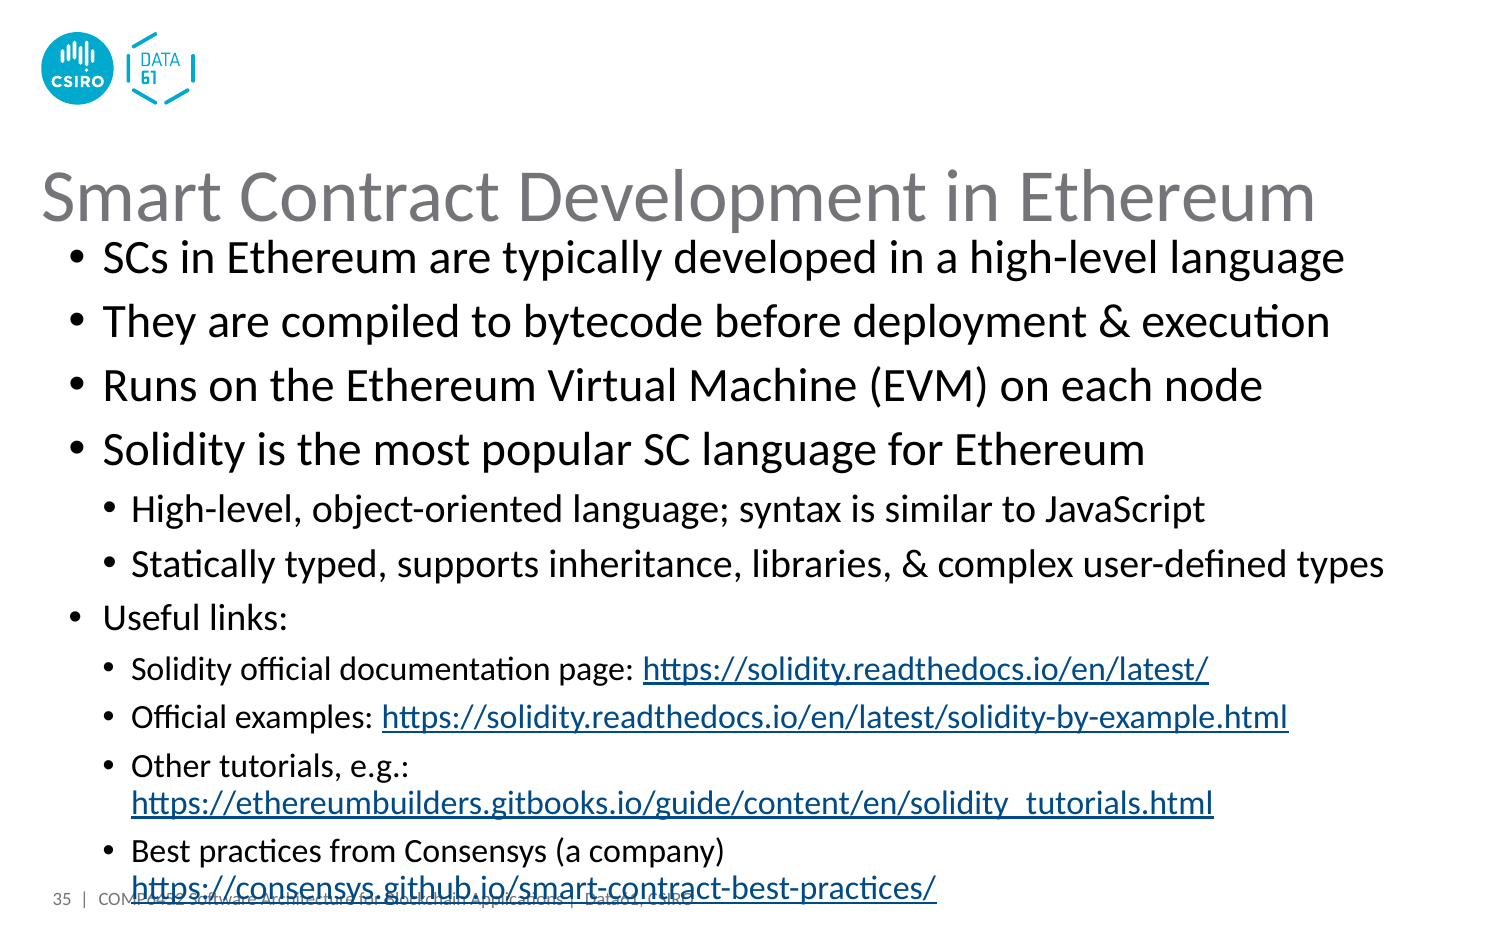

# Smart Contract Development in Ethereum
SCs in Ethereum are typically developed in a high-level language
They are compiled to bytecode before deployment & execution
Runs on the Ethereum Virtual Machine (EVM) on each node
Solidity is the most popular SC language for Ethereum
High-level, object-oriented language; syntax is similar to JavaScript
Statically typed, supports inheritance, libraries, & complex user-defined types
Useful links:
Solidity official documentation page: https://solidity.readthedocs.io/en/latest/
Official examples: https://solidity.readthedocs.io/en/latest/solidity-by-example.html
Other tutorials, e.g.: https://ethereumbuilders.gitbooks.io/guide/content/en/solidity_tutorials.html
Best practices from Consensys (a company) https://consensys.github.io/smart-contract-best-practices/
35  |
COMP6452 Software Architecture for Blockchain Applications |  Data61, CSIRO